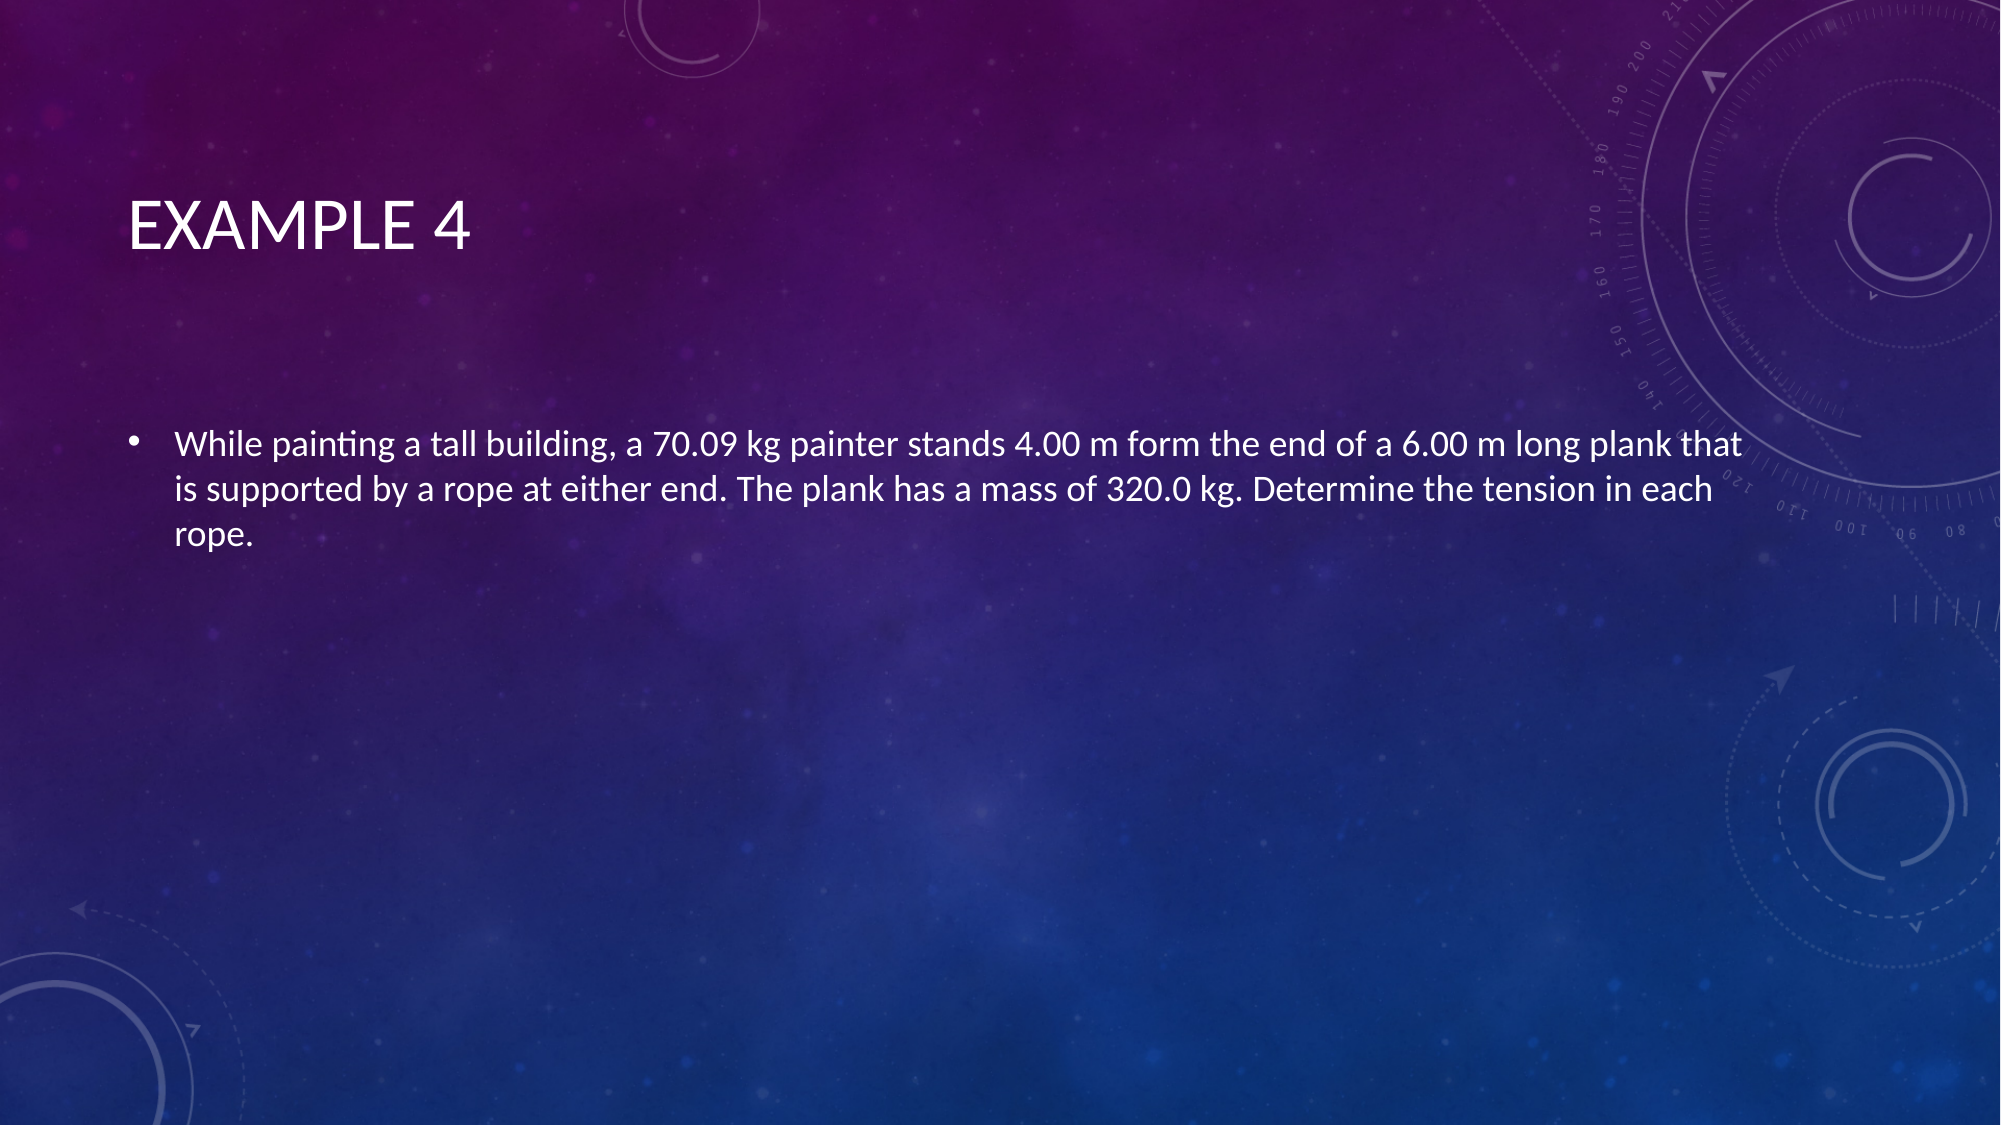

# Example 4
While painting a tall building, a 70.09 kg painter stands 4.00 m form the end of a 6.00 m long plank that is supported by a rope at either end. The plank has a mass of 320.0 kg. Determine the tension in each rope.